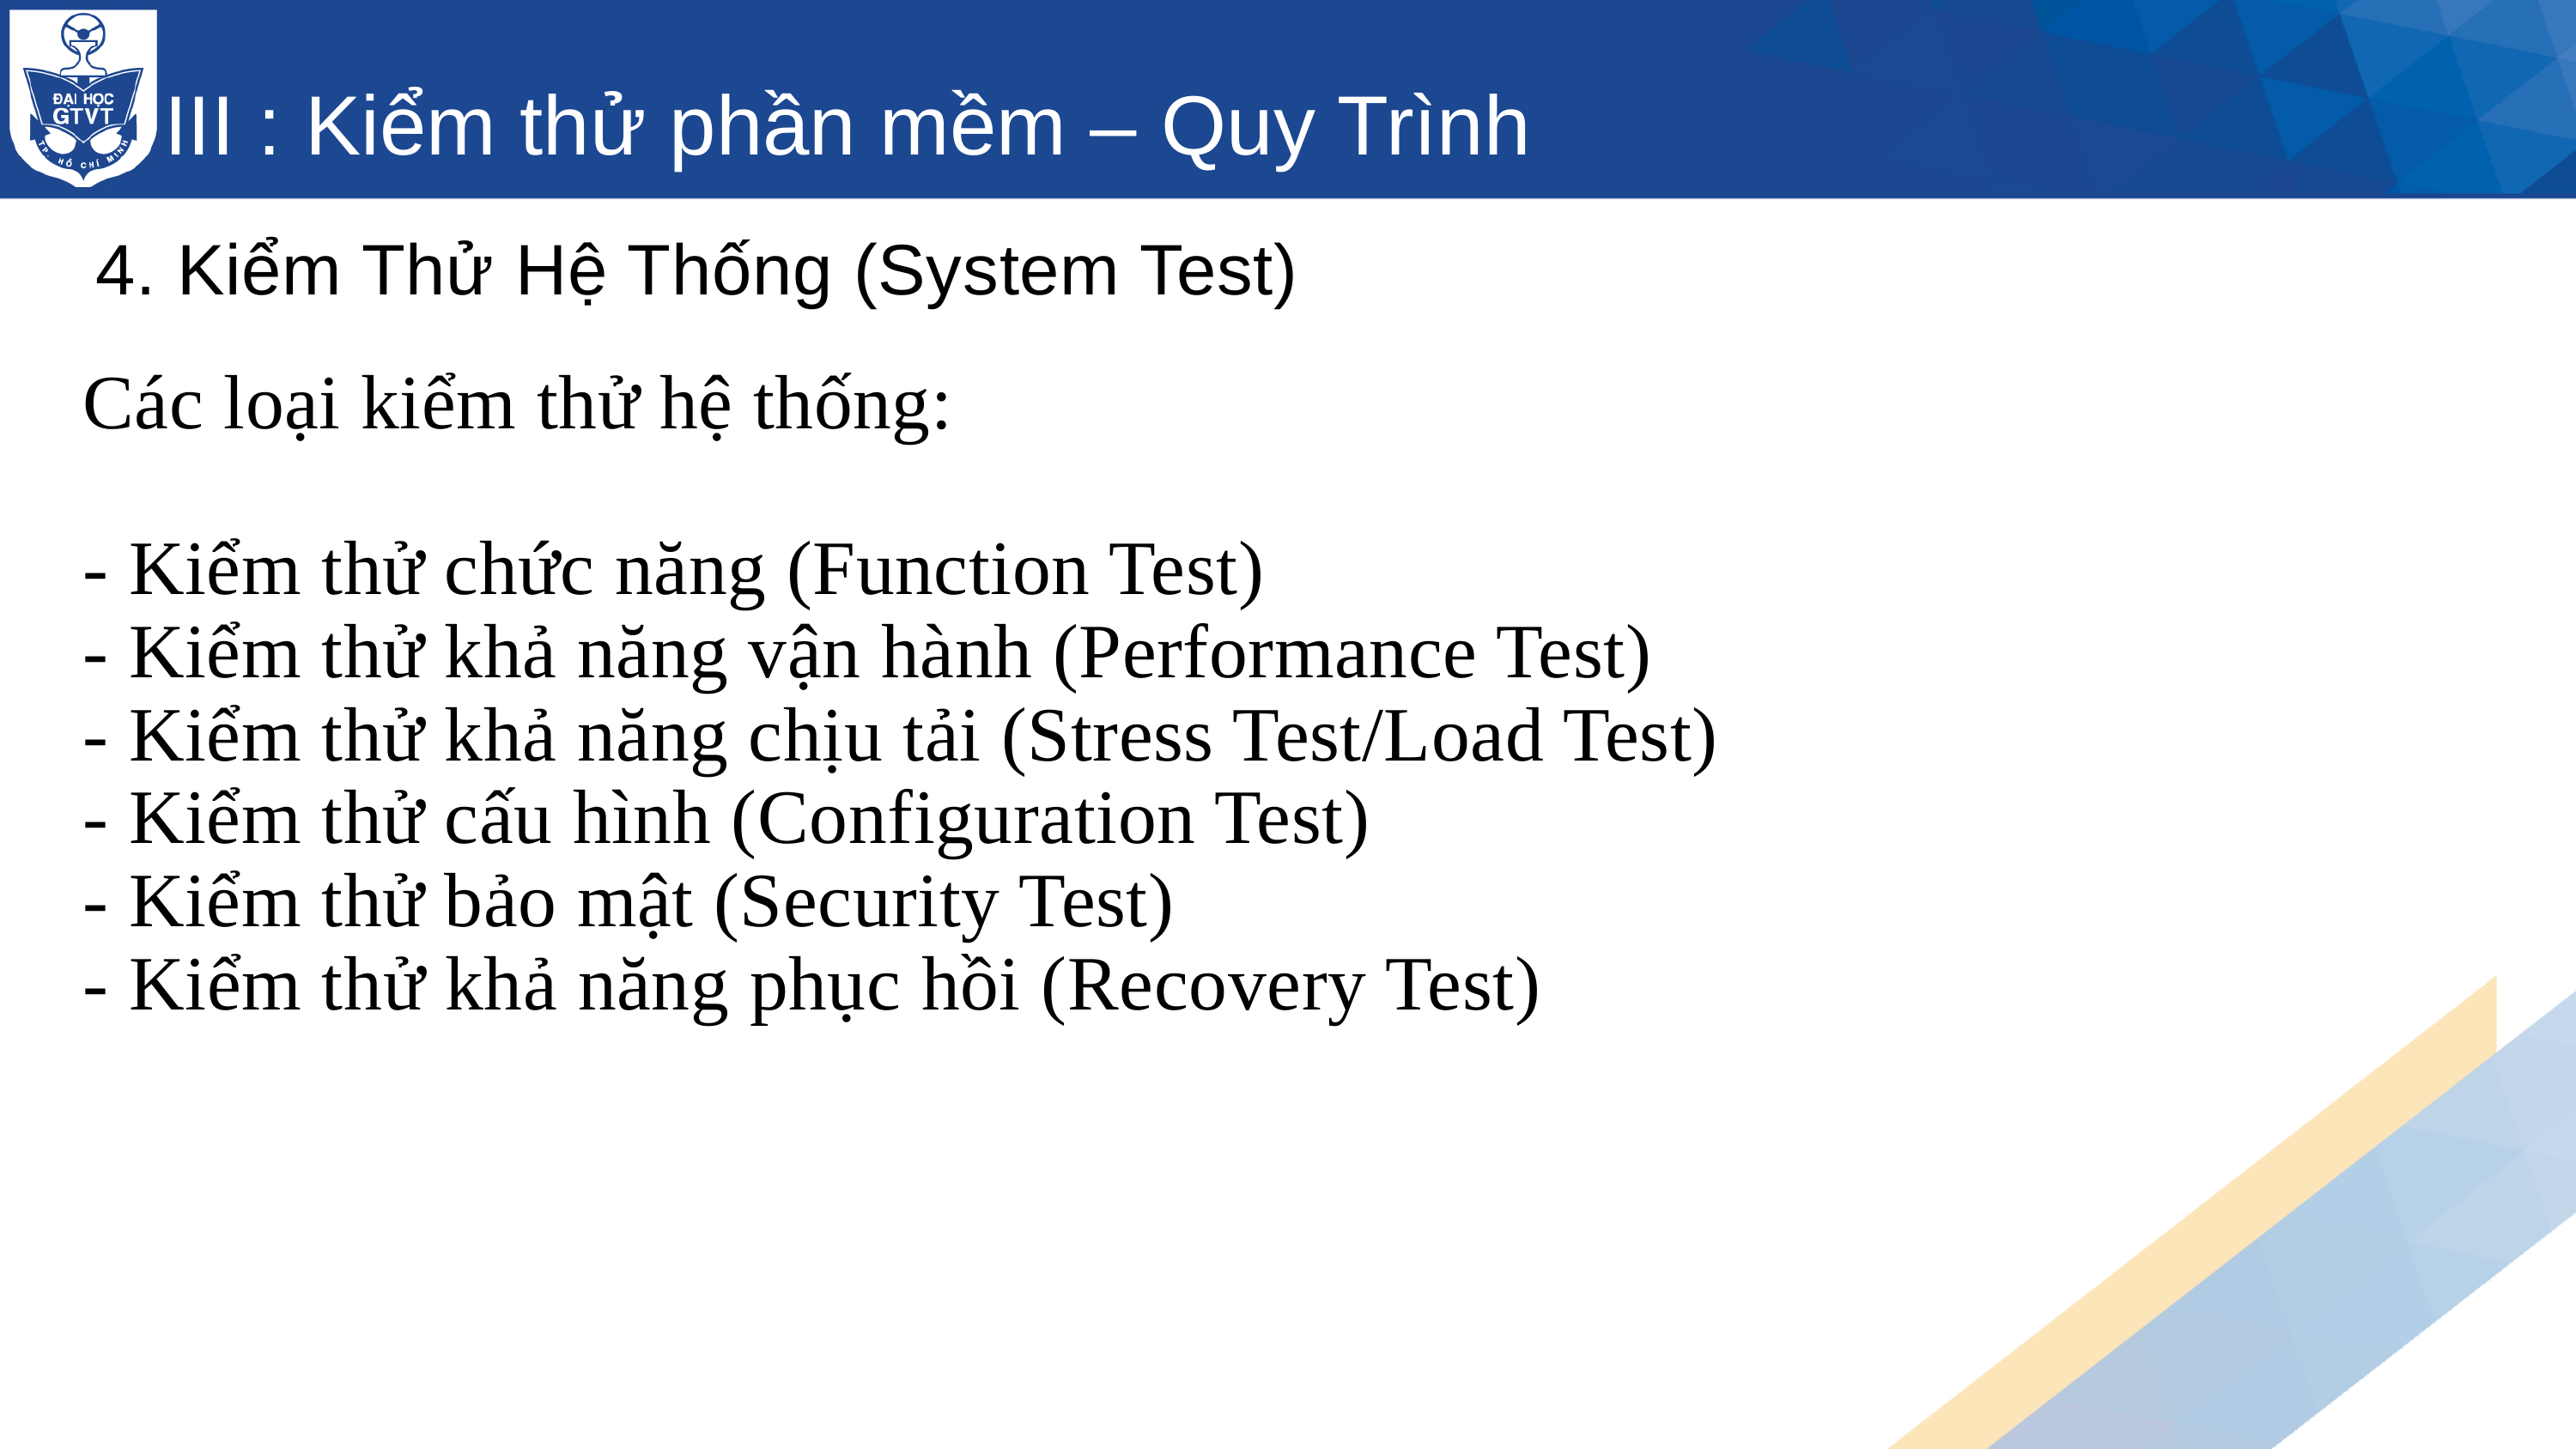

III : Kiểm thử phần mềm – Quy Trình
4. Kiểm Thử Hệ Thống (System Test)

Các loại kiểm thử hệ thống:

- Kiểm thử chức năng (Function Test)
- Kiểm thử khả năng vận hành (Performance Test)
- Kiểm thử khả năng chịu tải (Stress Test/Load Test)
- Kiểm thử cấu hình (Configuration Test)
- Kiểm thử bảo mật (Security Test)
- Kiểm thử khả năng phục hồi (Recovery Test)